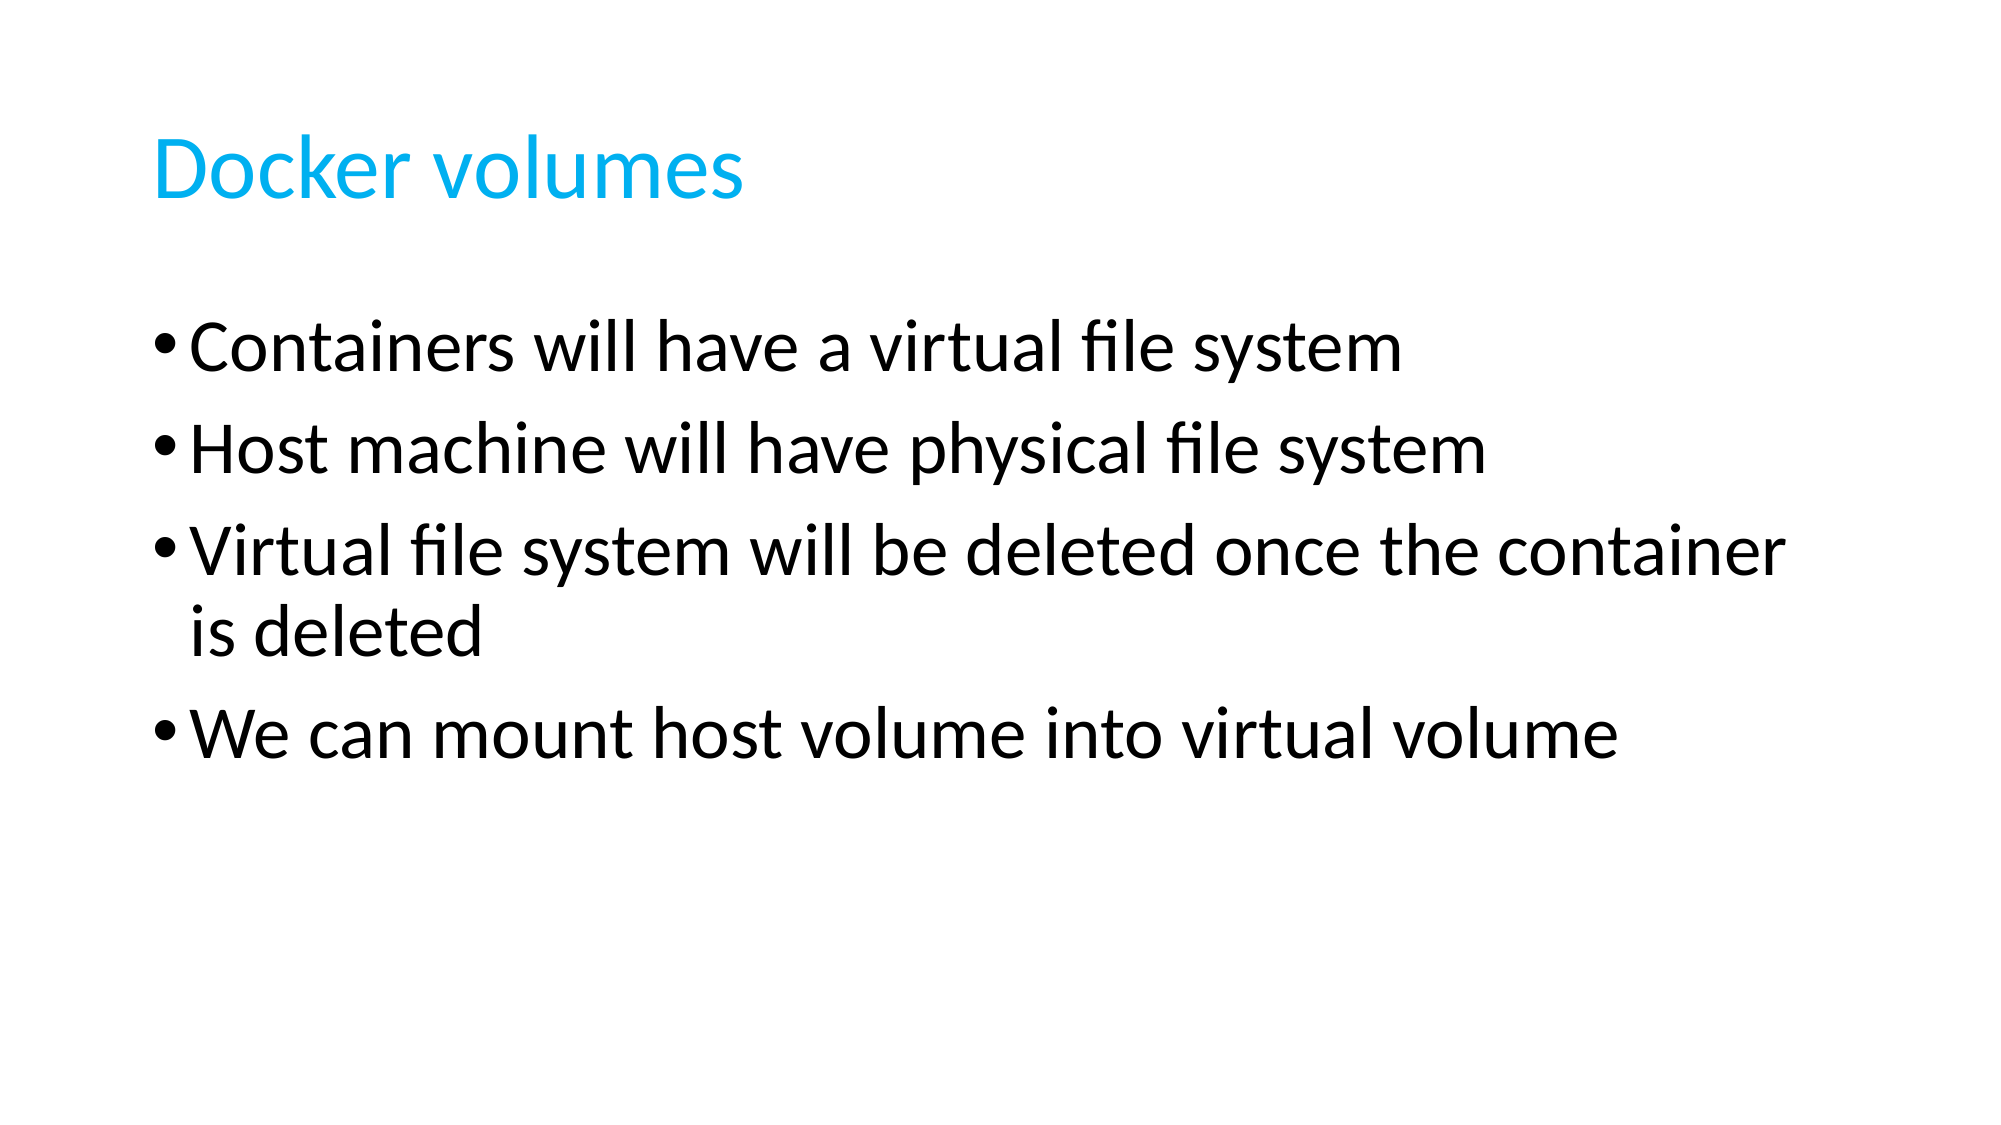

# Docker volumes
Containers will have a virtual file system
Host machine will have physical file system
Virtual file system will be deleted once the container is deleted
We can mount host volume into virtual volume